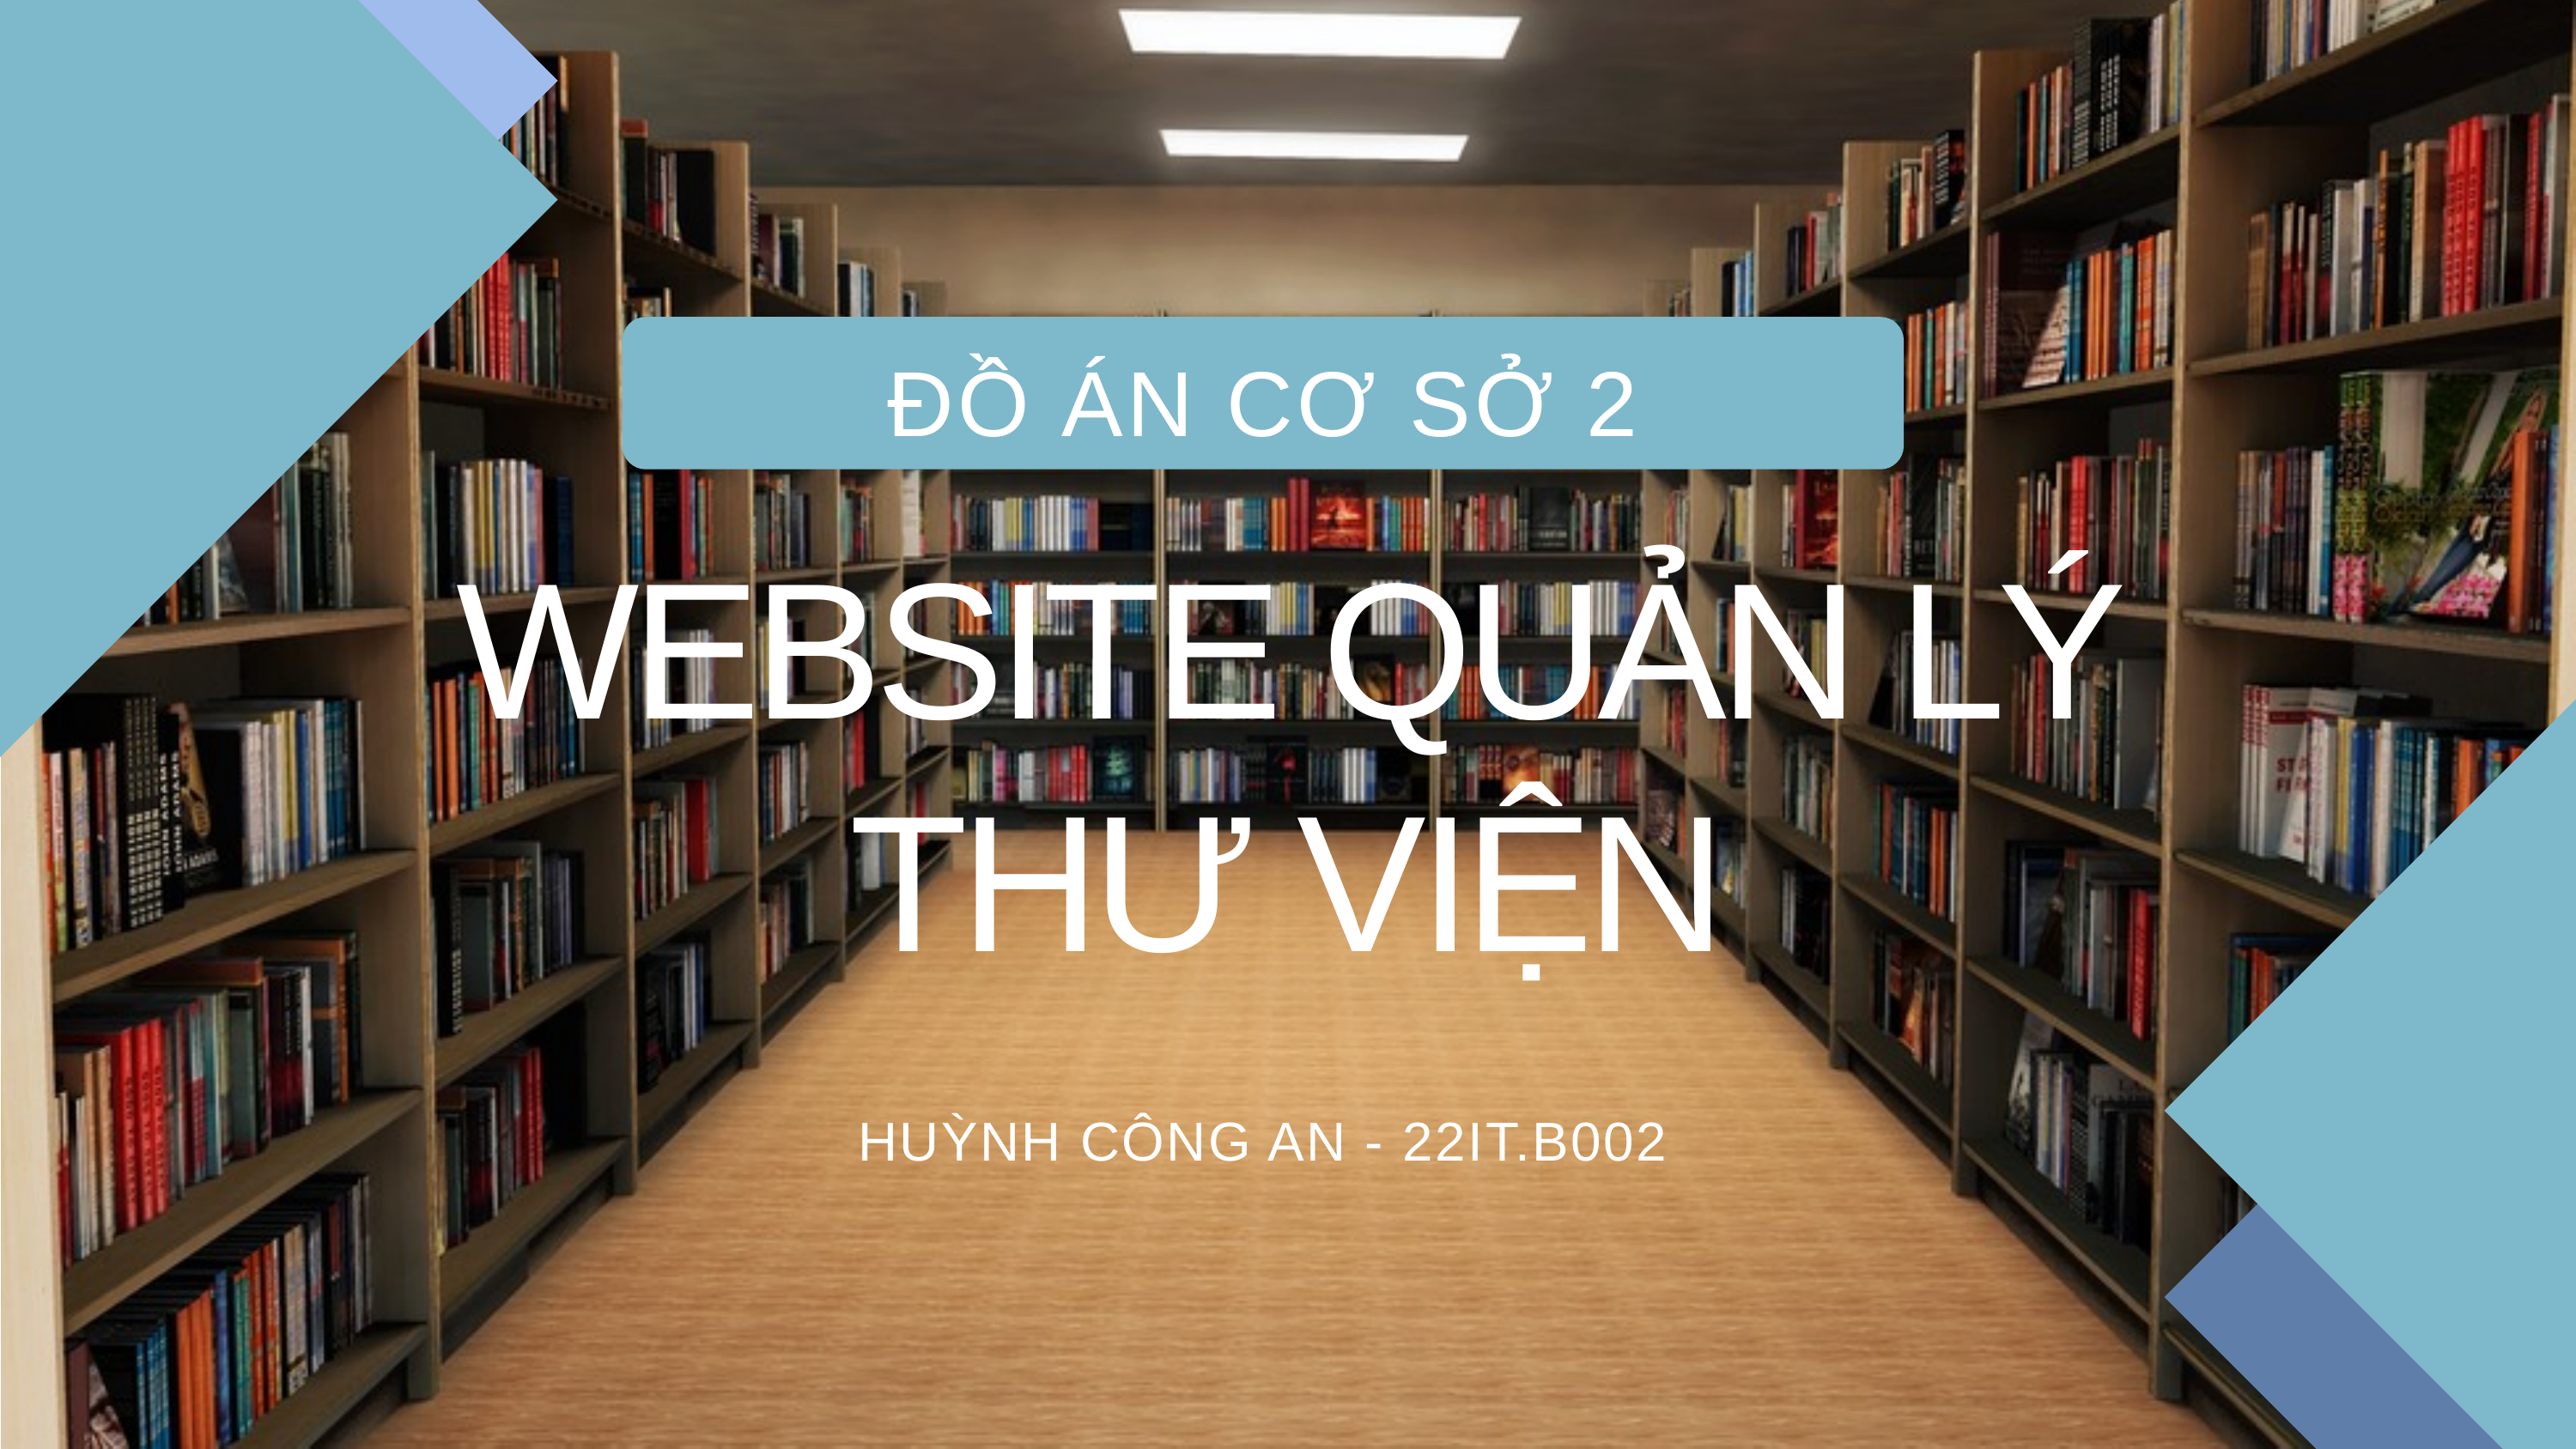

ĐỒ ÁN CƠ SỞ 2

WEBSITE QUẢN LÝ THƯ VIỆN

HUỲNH CÔNG AN - 22IT.B002